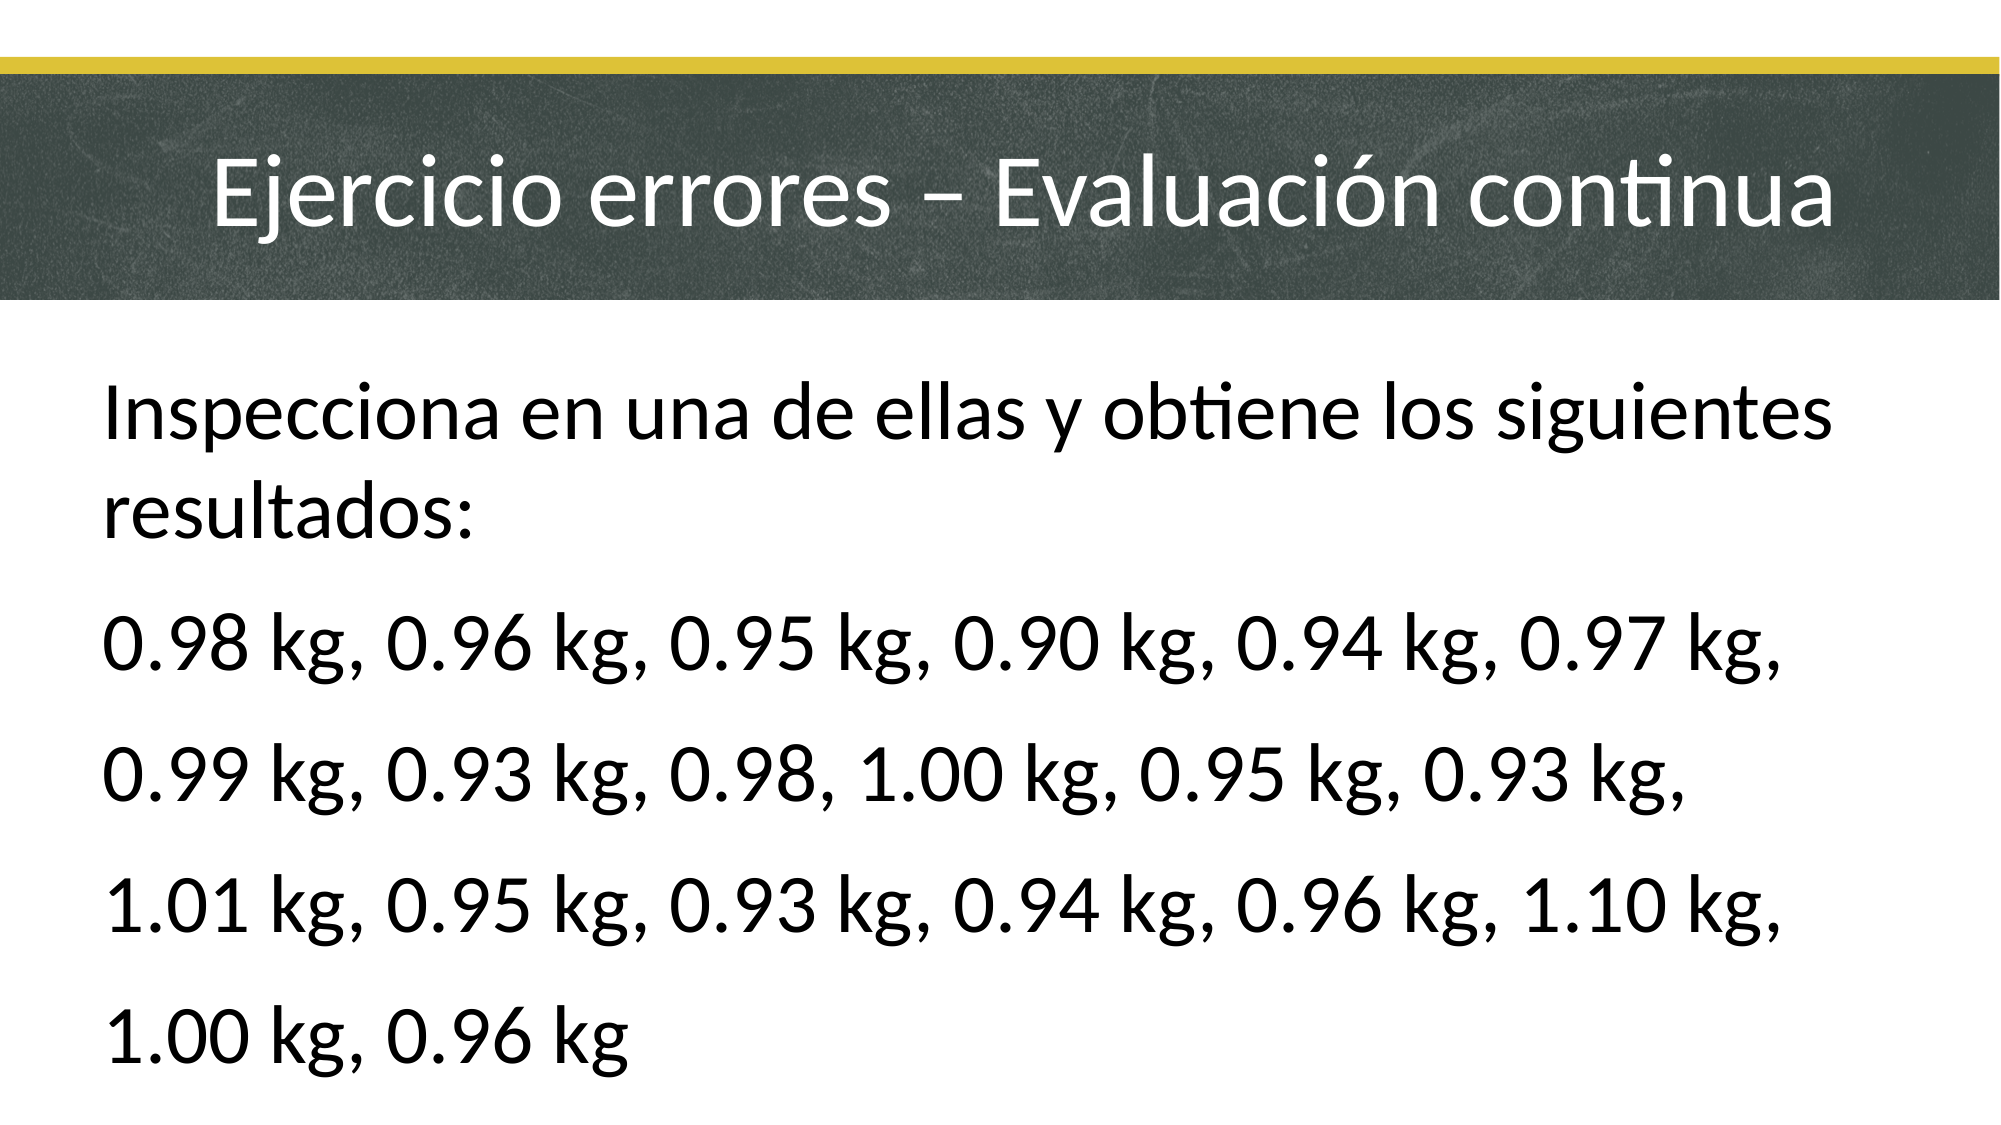

Ejercicio errores – Evaluación continua
Inspecciona en una de ellas y obtiene los siguientes resultados:
0.98 kg, 0.96 kg, 0.95 kg, 0.90 kg, 0.94 kg, 0.97 kg,
0.99 kg, 0.93 kg, 0.98, 1.00 kg, 0.95 kg, 0.93 kg,
1.01 kg, 0.95 kg, 0.93 kg, 0.94 kg, 0.96 kg, 1.10 kg,
1.00 kg, 0.96 kg